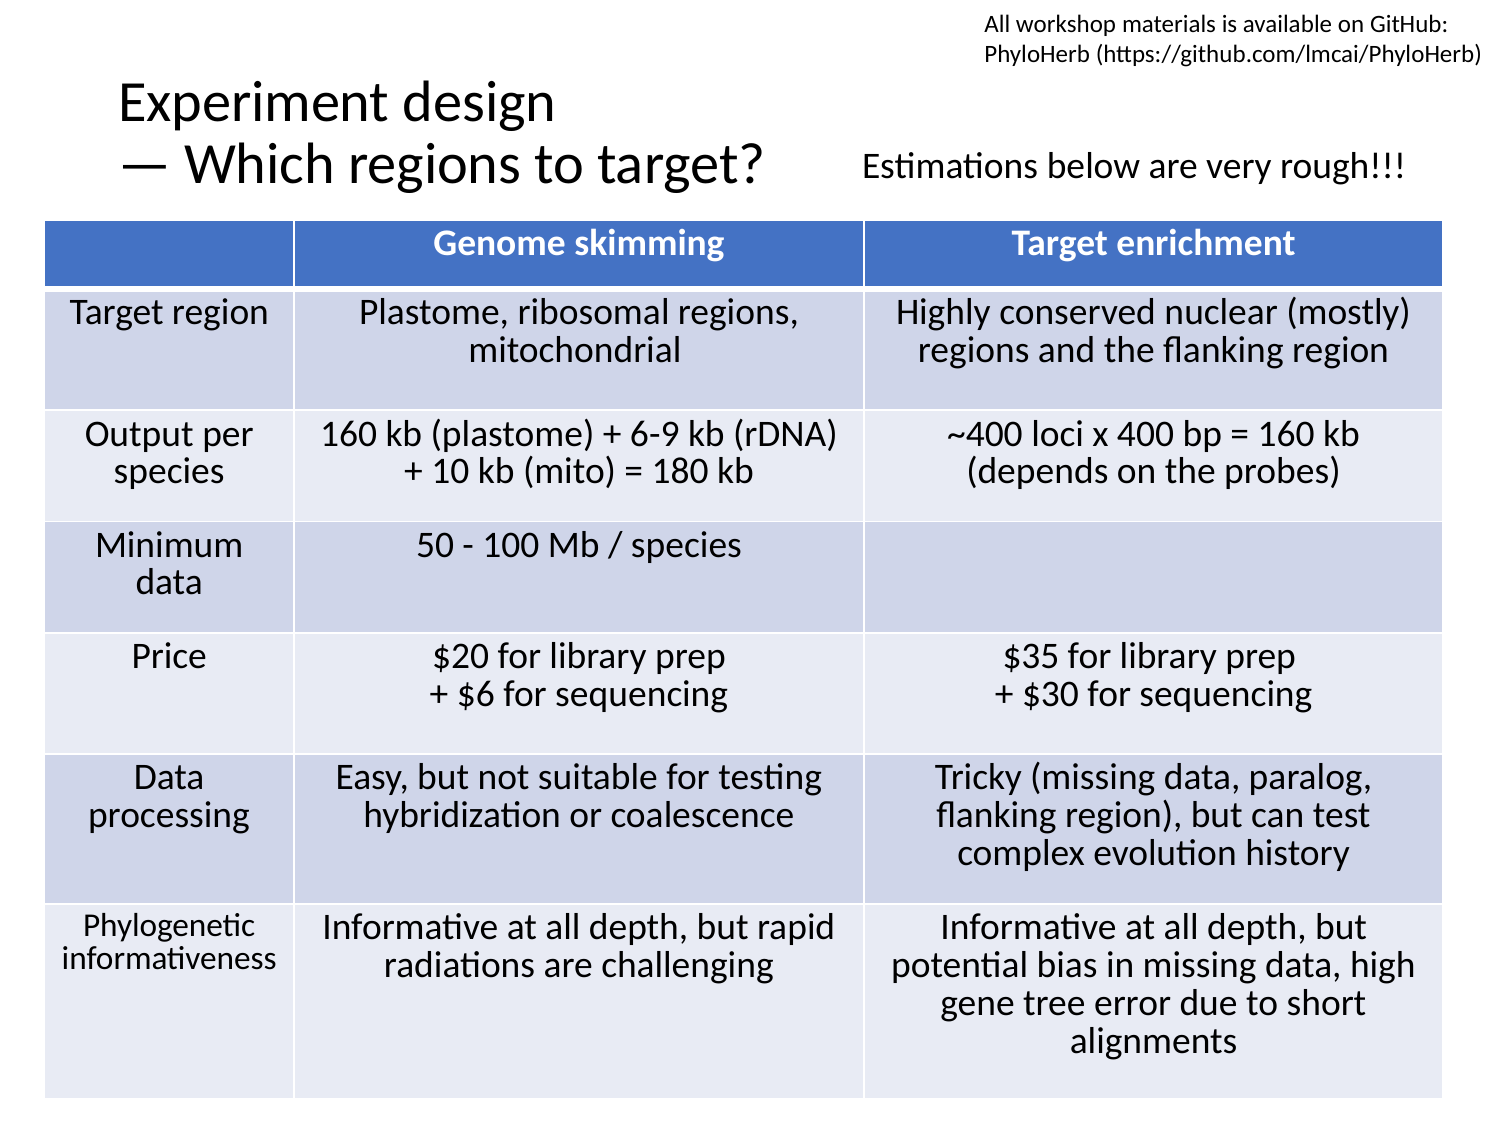

All workshop materials is available on GitHub:
PhyloHerb (https://github.com/lmcai/PhyloHerb)
# Experiment design — Which regions to target?
Estimations below are very rough!!!
|  | Genome skimming | Target enrichment |
| --- | --- | --- |
| Target region | Plastome, ribosomal regions, mitochondrial | Highly conserved nuclear (mostly) regions and the flanking region |
| Output per species | 160 kb (plastome) + 6-9 kb (rDNA) + 10 kb (mito) = 180 kb | ~400 loci x 400 bp = 160 kb (depends on the probes) |
| Minimum data | 50 - 100 Mb / species |  |
| Price | $20 for library prep + $6 for sequencing | $35 for library prep + $30 for sequencing |
| Data processing | Easy, but not suitable for testing hybridization or coalescence | Tricky (missing data, paralog, flanking region), but can test complex evolution history |
| Phylogenetic informativeness | Informative at all depth, but rapid radiations are challenging | Informative at all depth, but potential bias in missing data, high gene tree error due to short alignments |